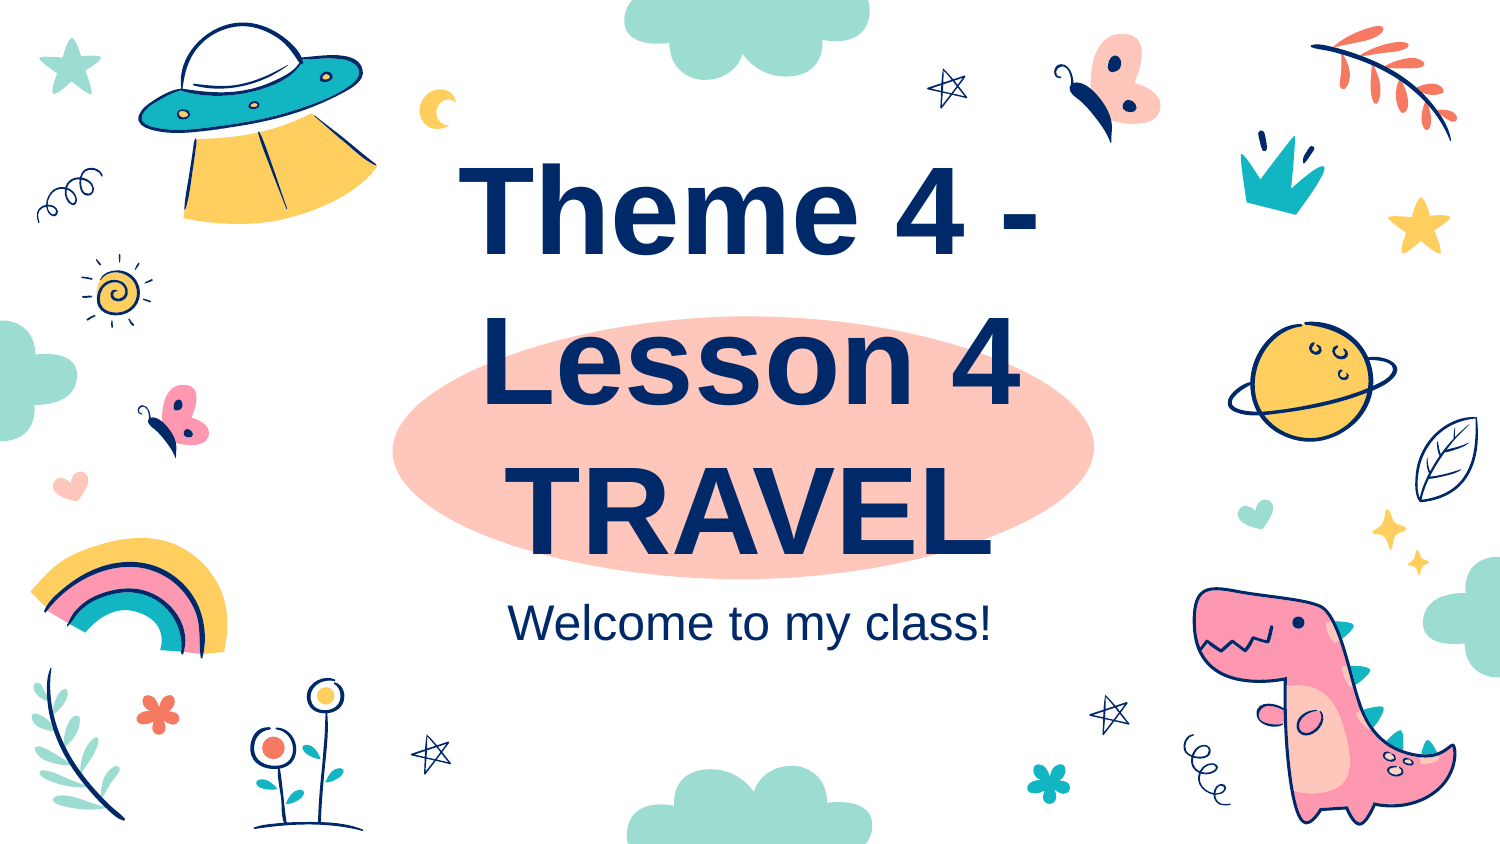

Theme 4 - Lesson 4
TRAVEL
Welcome to my class!